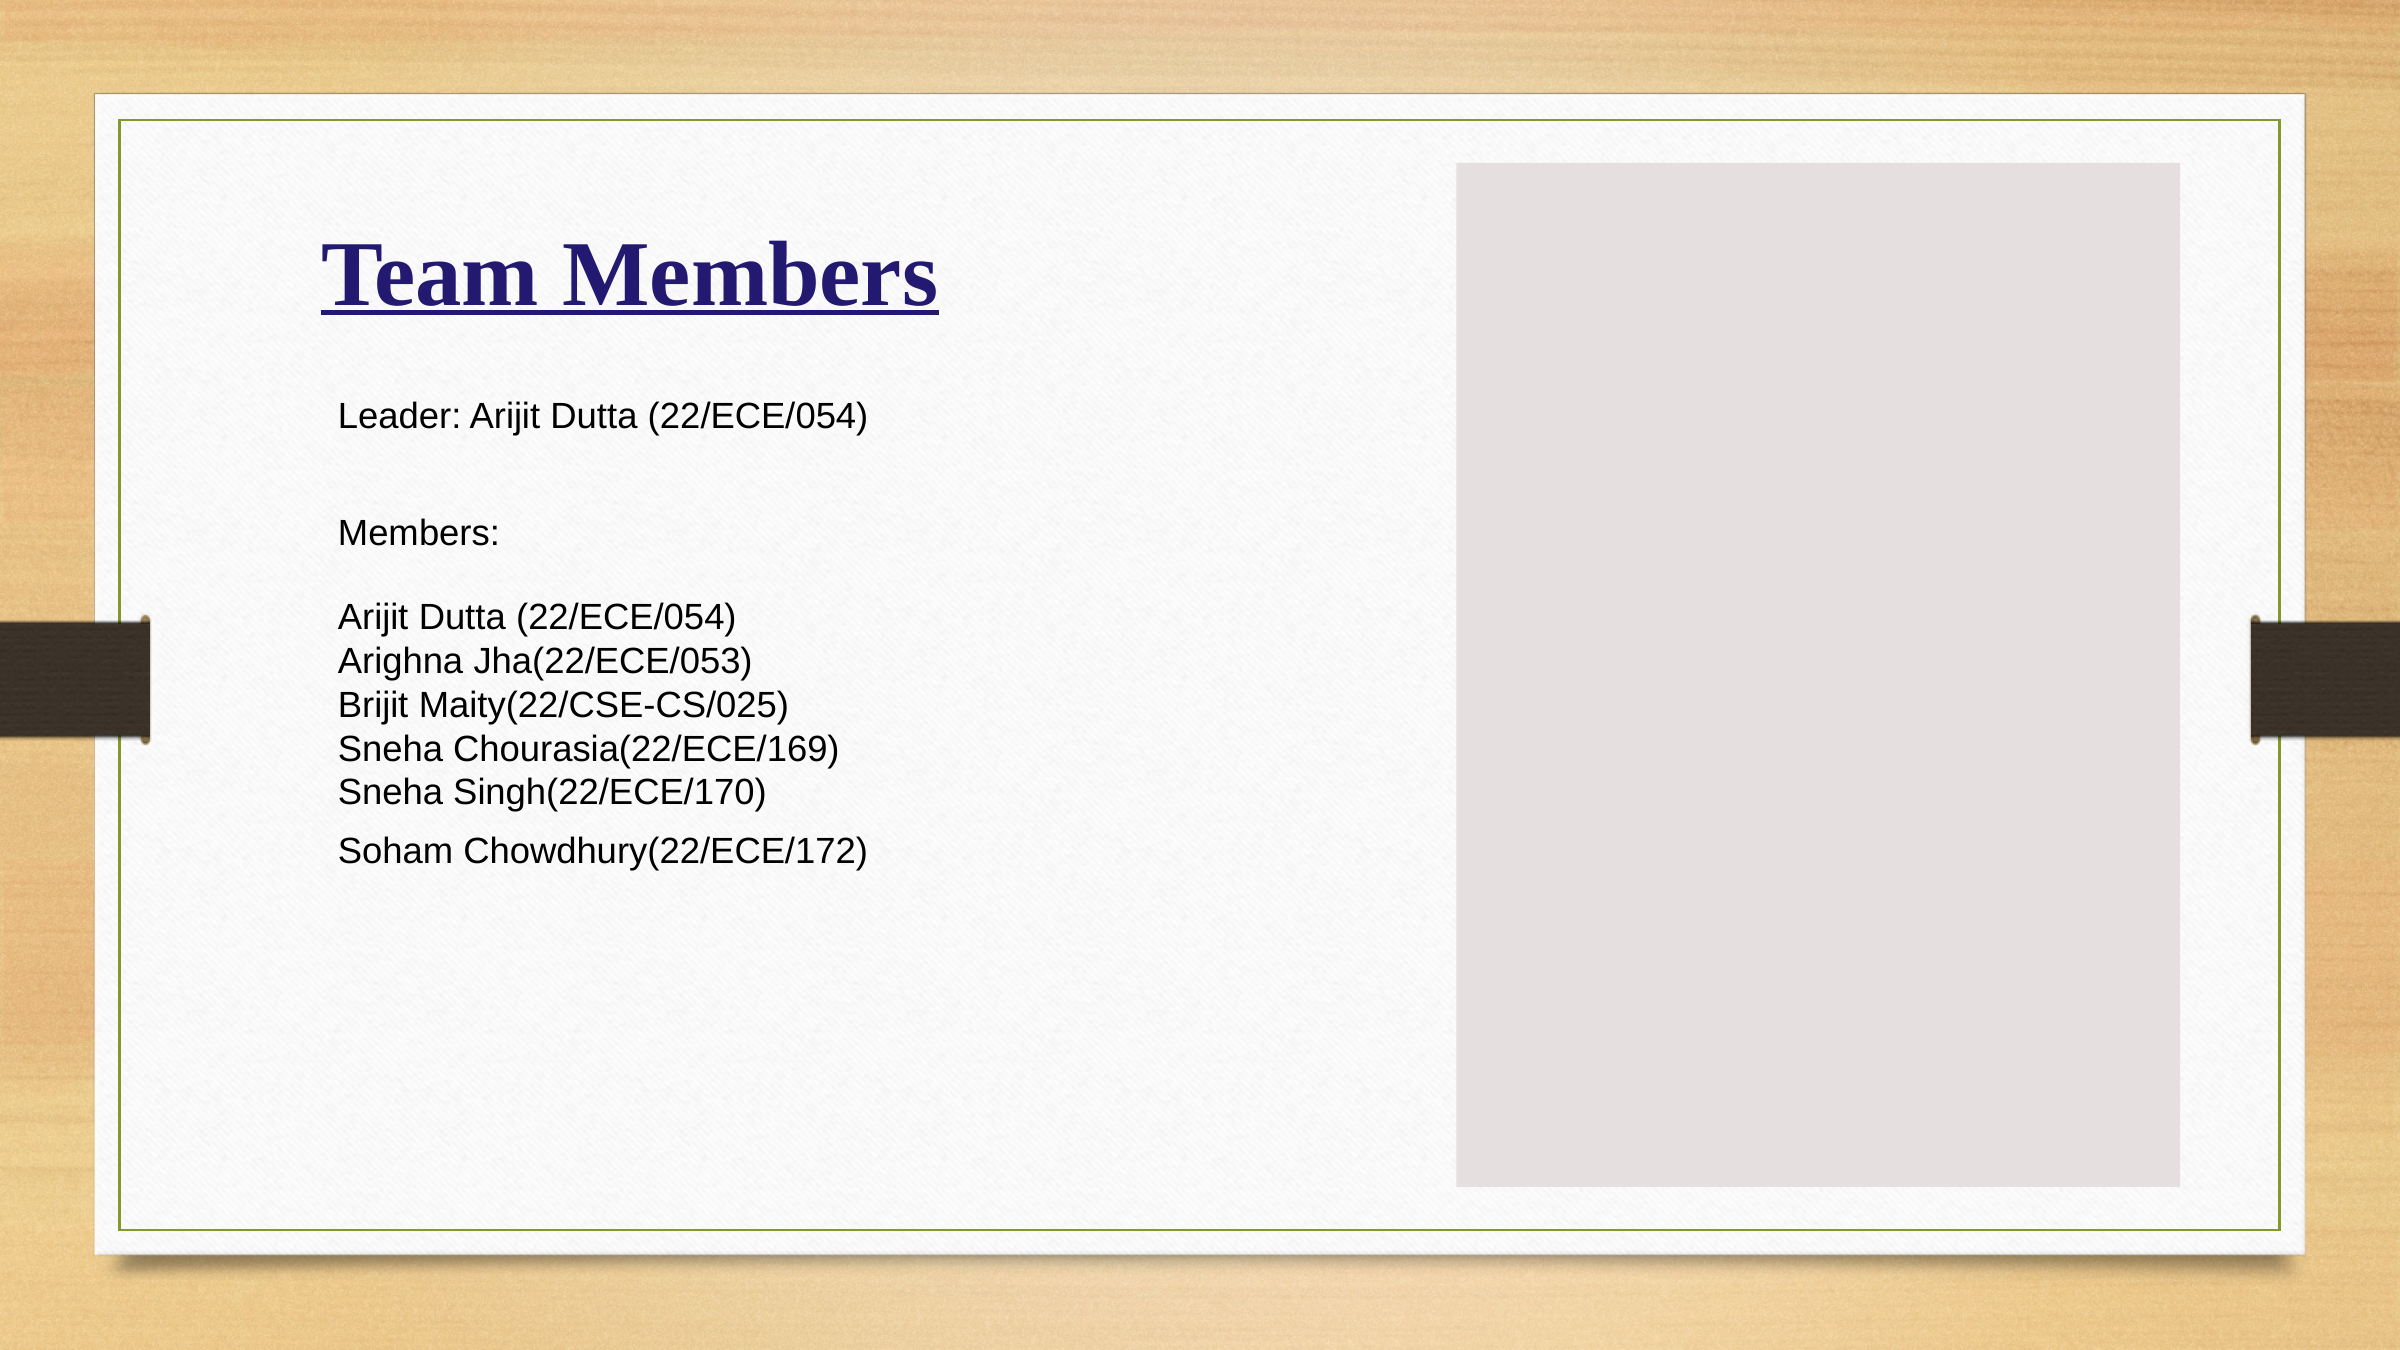

Team Members
Leader: Arijit Dutta (22/ECE/054)
Members:
Arijit Dutta (22/ECE/054)
Arighna Jha(22/ECE/053)
Brijit Maity(22/CSE-CS/025)
Sneha Chourasia(22/ECE/169)
Sneha Singh(22/ECE/170)
Soham Chowdhury(22/ECE/172)